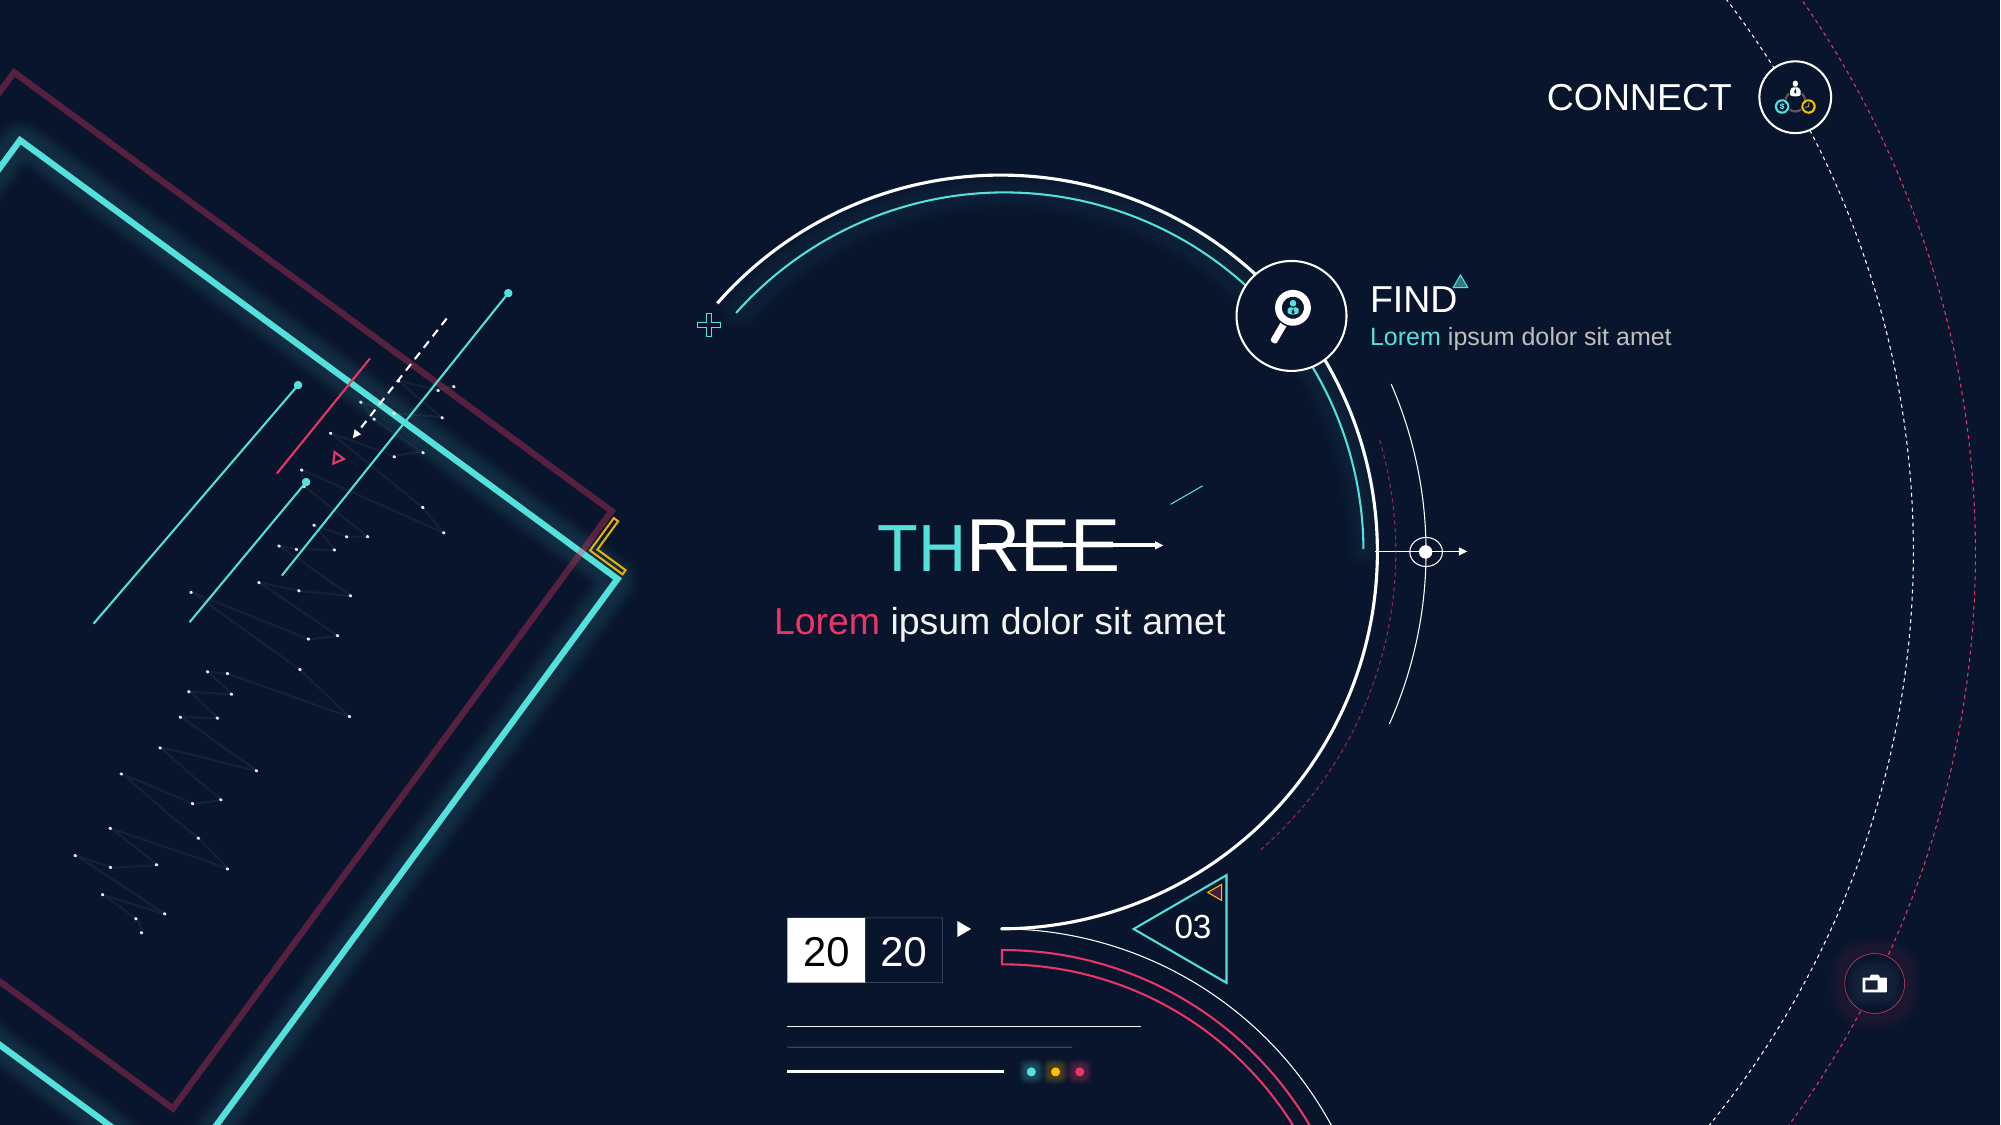

CONNECT

FIND
Lorem ipsum dolor sit amet

THREE

Lorem ipsum dolor sit amet

03
20
20